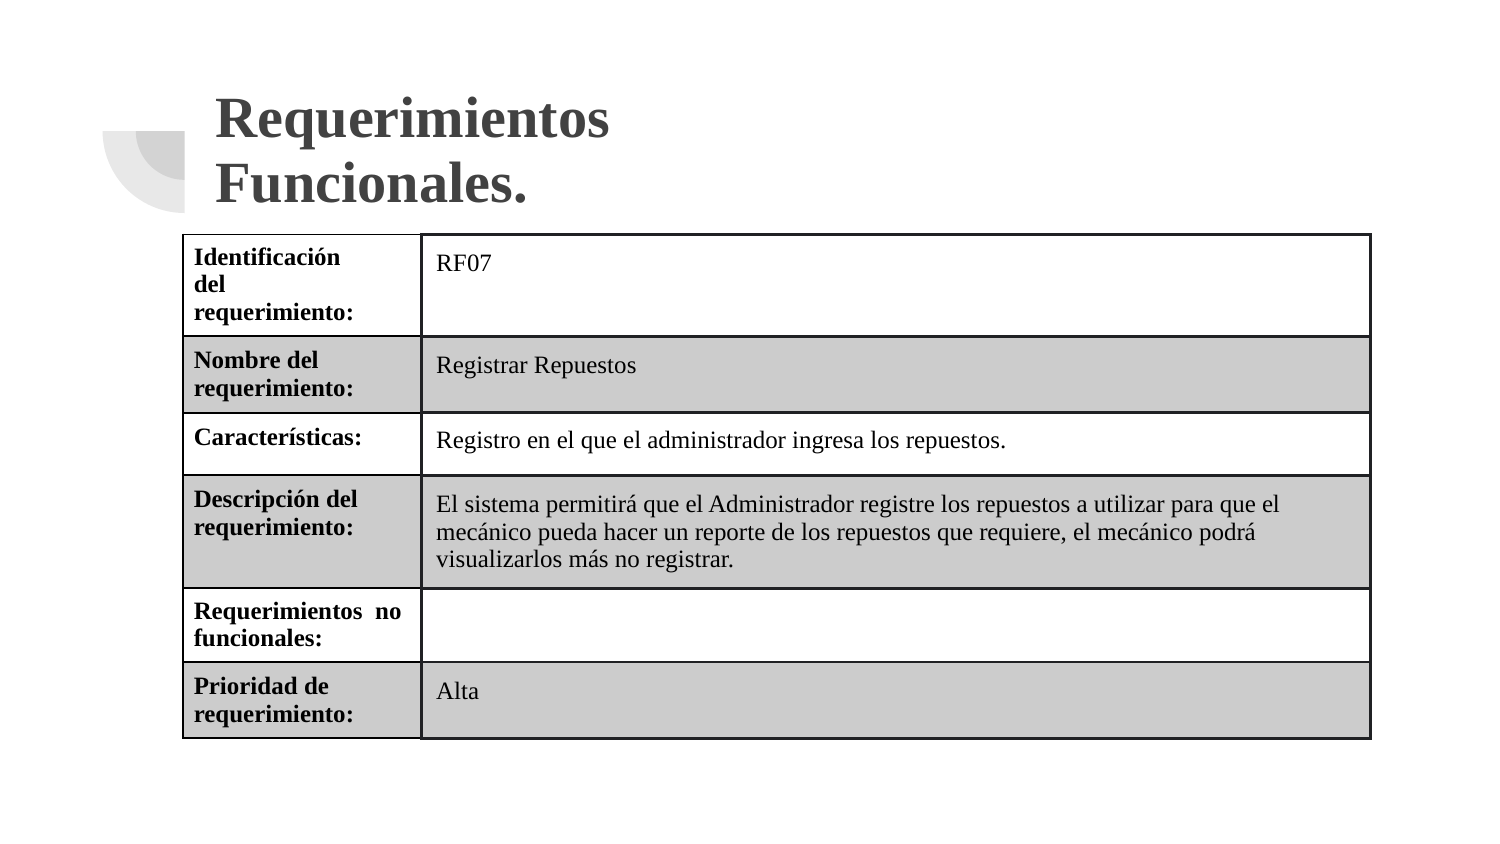

# Requerimientos
Funcionales.
| Identificación del requerimiento: | RF07 |
| --- | --- |
| Nombre del requerimiento: | Registrar Repuestos |
| Características: | Registro en el que el administrador ingresa los repuestos. |
| Descripción del requerimiento: | El sistema permitirá que el Administrador registre los repuestos a utilizar para que el mecánico pueda hacer un reporte de los repuestos que requiere, el mecánico podrá visualizarlos más no registrar. |
| Requerimientos no funcionales: |  |
| Prioridad de requerimiento: | Alta |